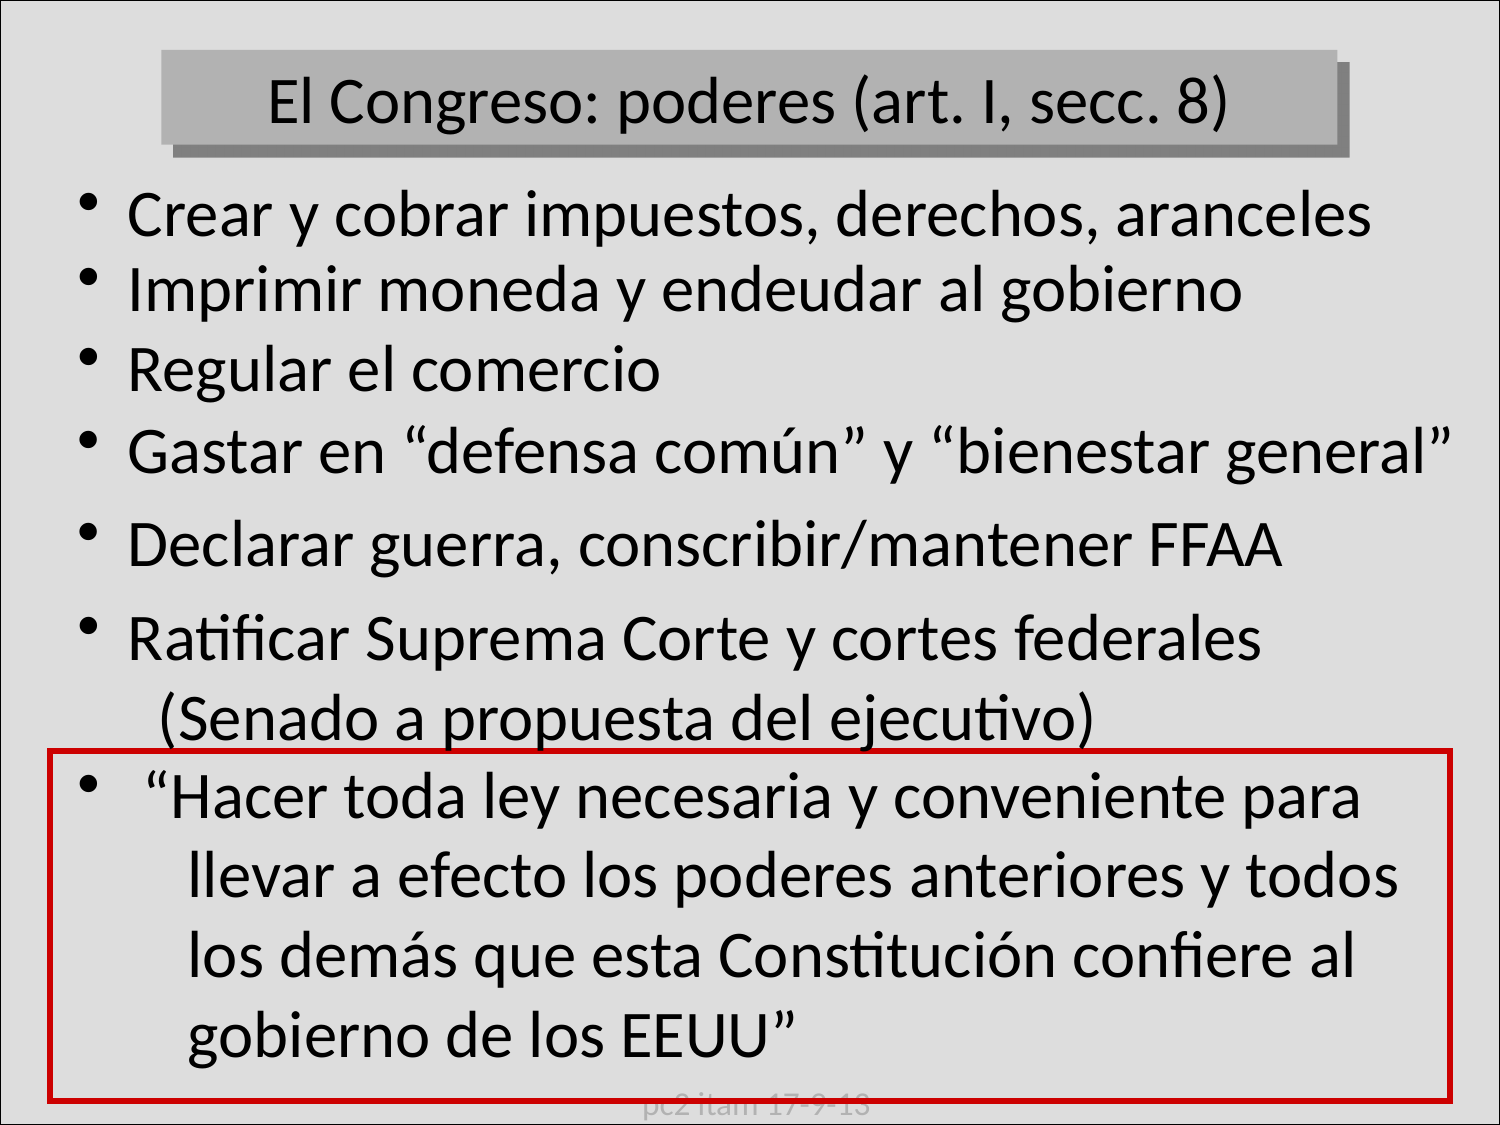

El Congreso: poderes (art. I, secc. 8)
 Crear y cobrar impuestos, derechos, aranceles
 Imprimir moneda y endeudar al gobierno
 Regular el comercio
 Gastar en “defensa común” y “bienestar general”
 Declarar guerra, conscribir/mantener FFAA

 Ratificar Suprema Corte y cortes federales
   (Senado a propuesta del ejecutivo)

  “Hacer toda ley necesaria y conveniente para
     llevar a efecto los poderes anteriores y todos
     los demás que esta Constitución confiere al
     gobierno de los EEUU”